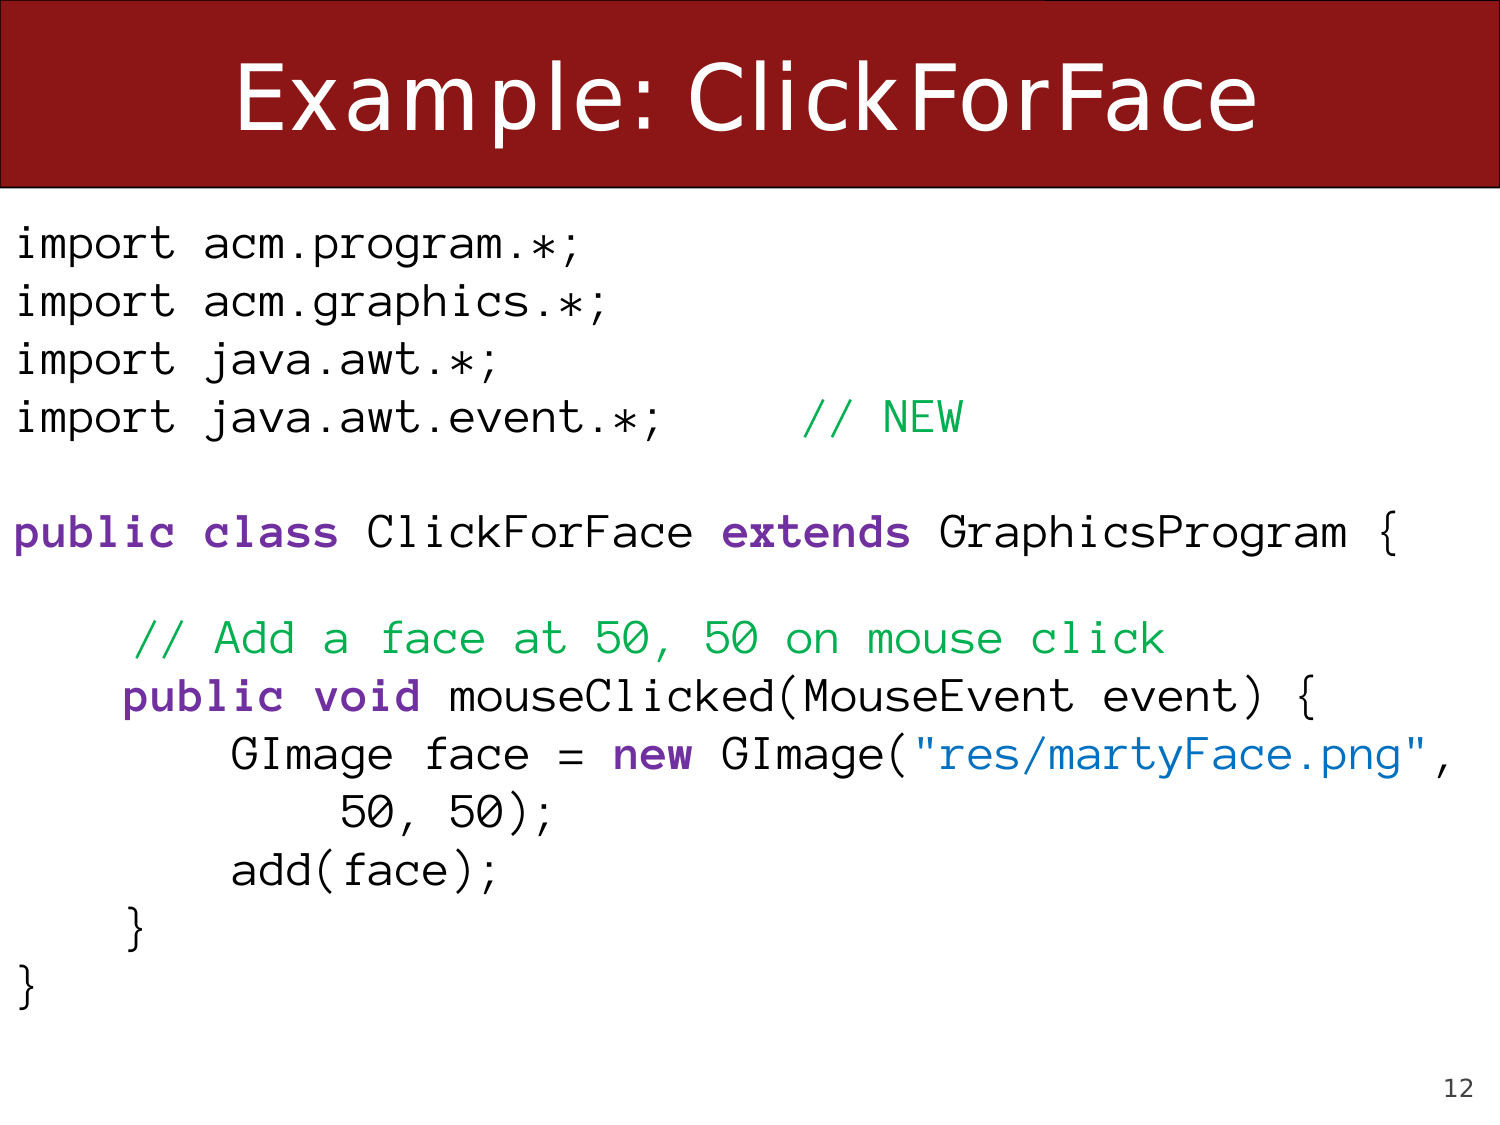

# Example: ClickForFace
import acm.program.*;
import acm.graphics.*;
import java.awt.*;
import java.awt.event.*;	// NEW

public class ClickForFace extends GraphicsProgram {
   // Add a face at 50, 50 on mouse click
    public void mouseClicked(MouseEvent event) {
        GImage face = new GImage("res/martyFace.png",
            50, 50);
        add(face);
    }
}